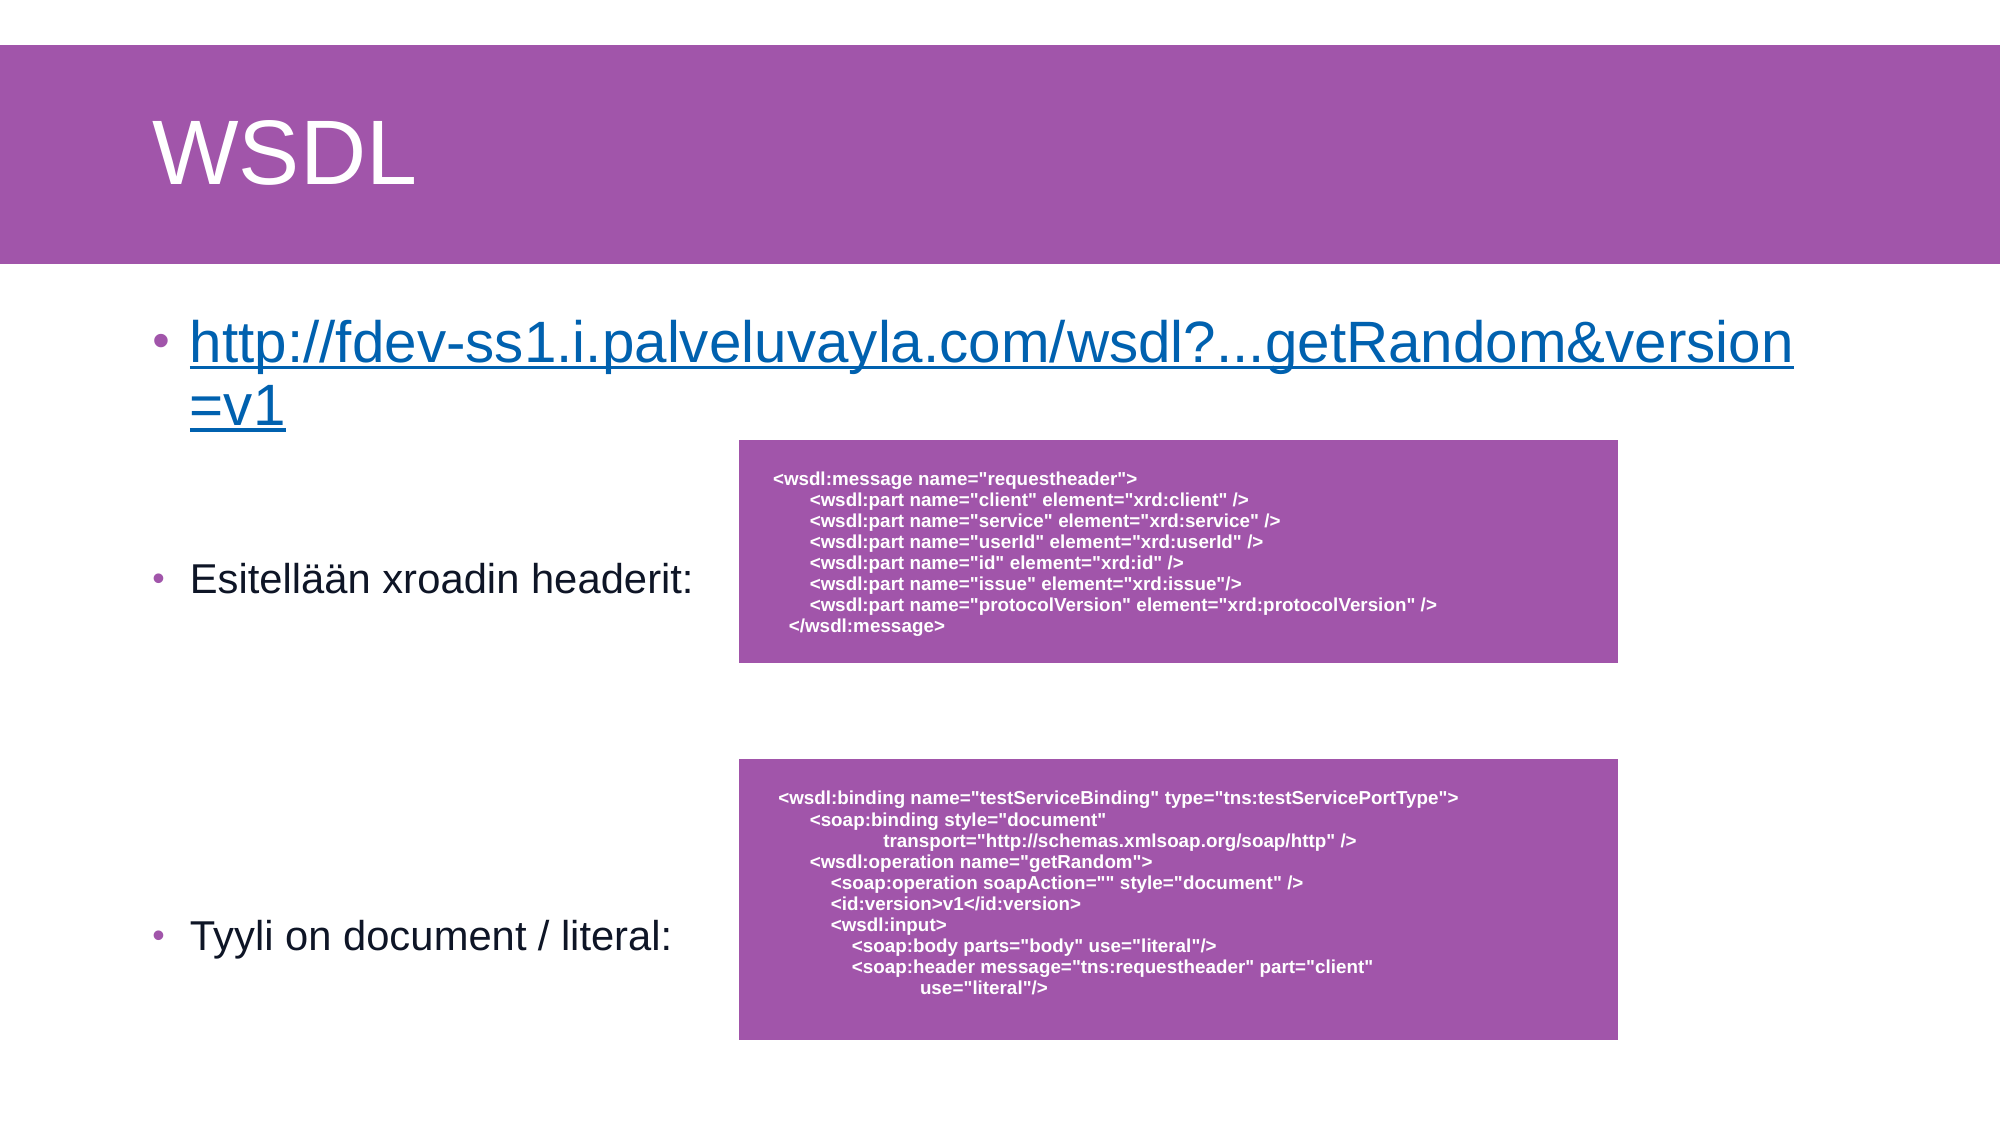

# WSDL
http://fdev-ss1.i.palveluvayla.com/wsdl?...getRandom&version=v1

Esitellään xroadin headerit:

Tyyli on document / literal:

| <wsdl:message name="requestheader"> <wsdl:part name="client" element="xrd:client" /> <wsdl:part name="service" element="xrd:service" /> <wsdl:part name="userId" element="xrd:userId" /> <wsdl:part name="id" element="xrd:id" /> <wsdl:part name="issue" element="xrd:issue"/> <wsdl:part name="protocolVersion" element="xrd:protocolVersion" /> </wsdl:message> |
| --- |
| <wsdl:binding name="testServiceBinding" type="tns:testServicePortType"> <soap:binding style="document" transport="http://schemas.xmlsoap.org/soap/http" /> <wsdl:operation name="getRandom"> <soap:operation soapAction="" style="document" /> <id:version>v1</id:version> <wsdl:input> <soap:body parts="body" use="literal"/> <soap:header message="tns:requestheader" part="client" use="literal"/> |
| --- |